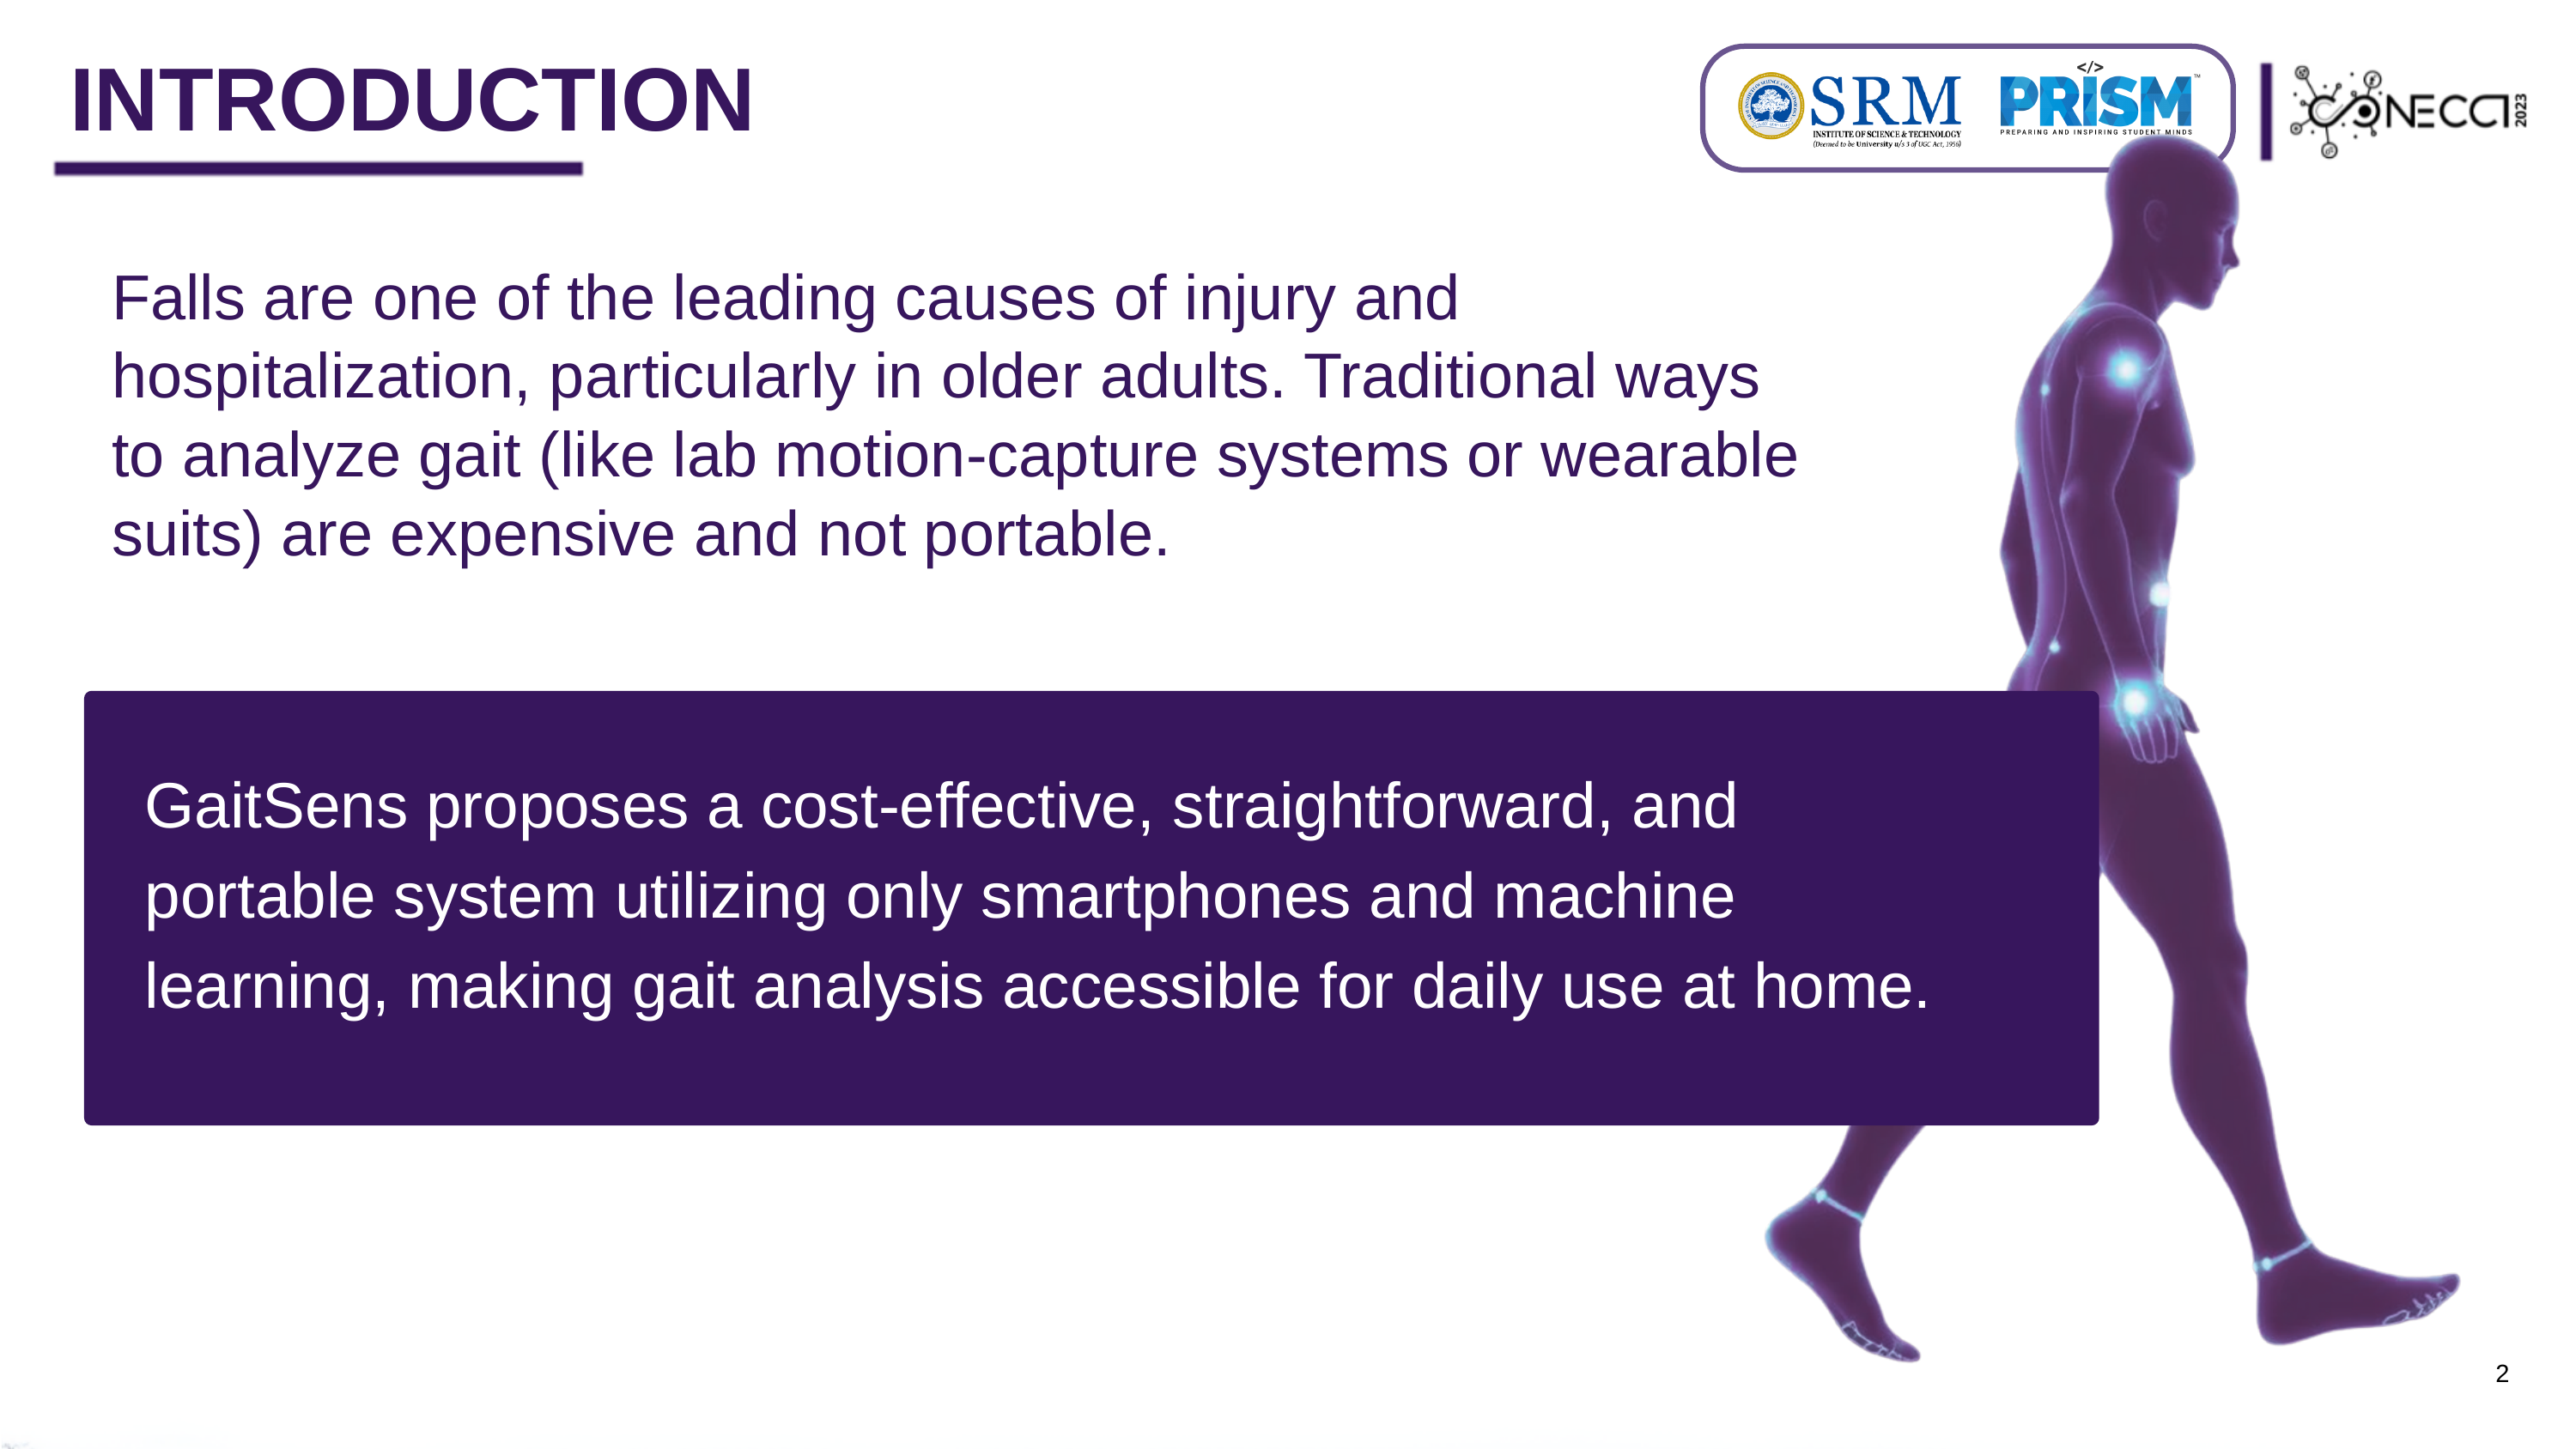

INTRODUCTION

Falls are one of the leading causes of injury and hospitalization, particularly in older adults. Traditional ways to analyze gait (like lab motion-capture systems or wearable suits) are expensive and not portable.

GaitSens proposes a cost-effective, straightforward, and portable system utilizing only smartphones and machine learning, making gait analysis accessible for daily use at home.
2